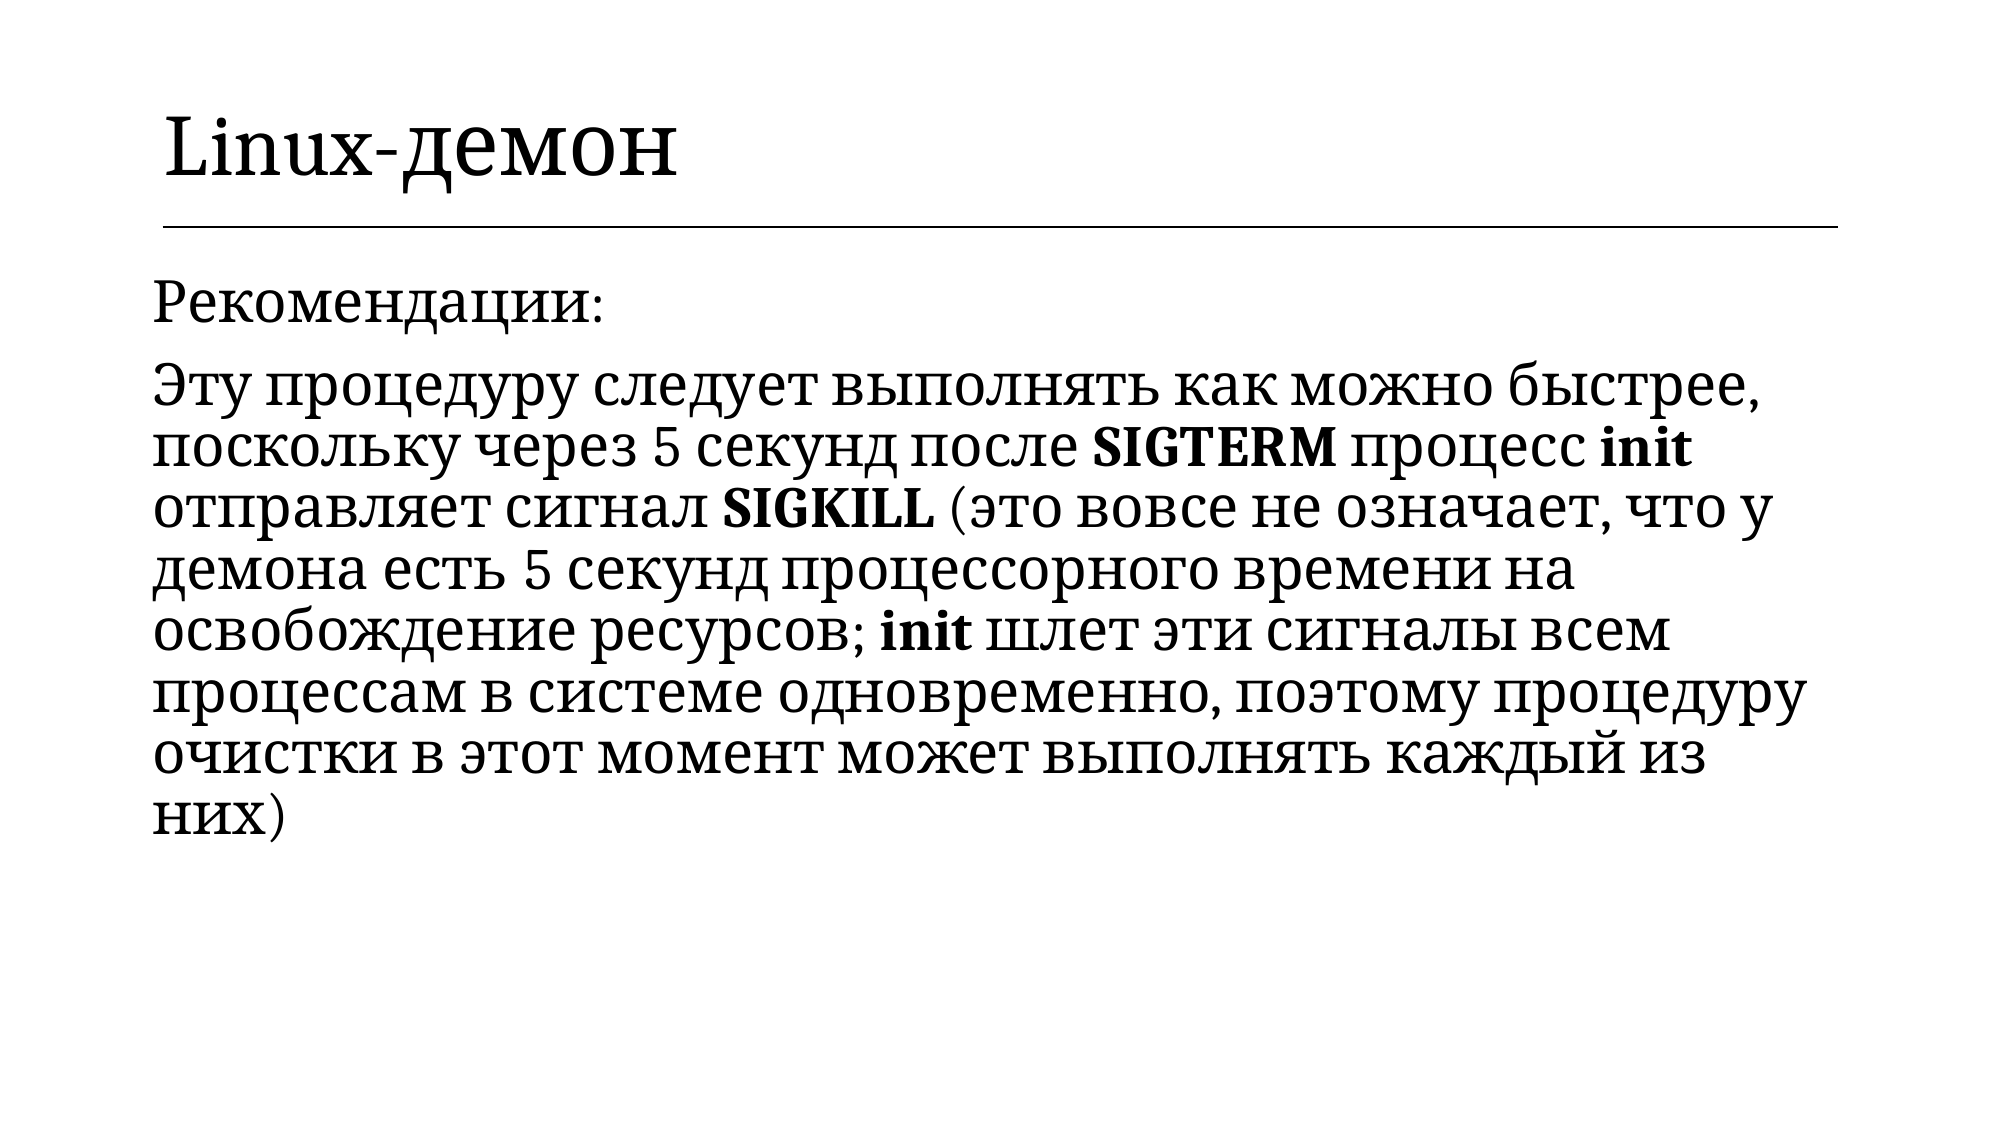

| Linux-демон |
| --- |
Рекомендации:
Эту процедуру следует выполнять как можно быстрее, поскольку через 5 секунд после SIGTERM процесс init отправляет сигнал SIGKILL (это вовсе не означает, что у демона есть 5 секунд процессорного времени на освобождение ресурсов; init шлет эти сигналы всем процессам в системе одновременно, поэтому процедуру очистки в этот момент может выполнять каждый из них)